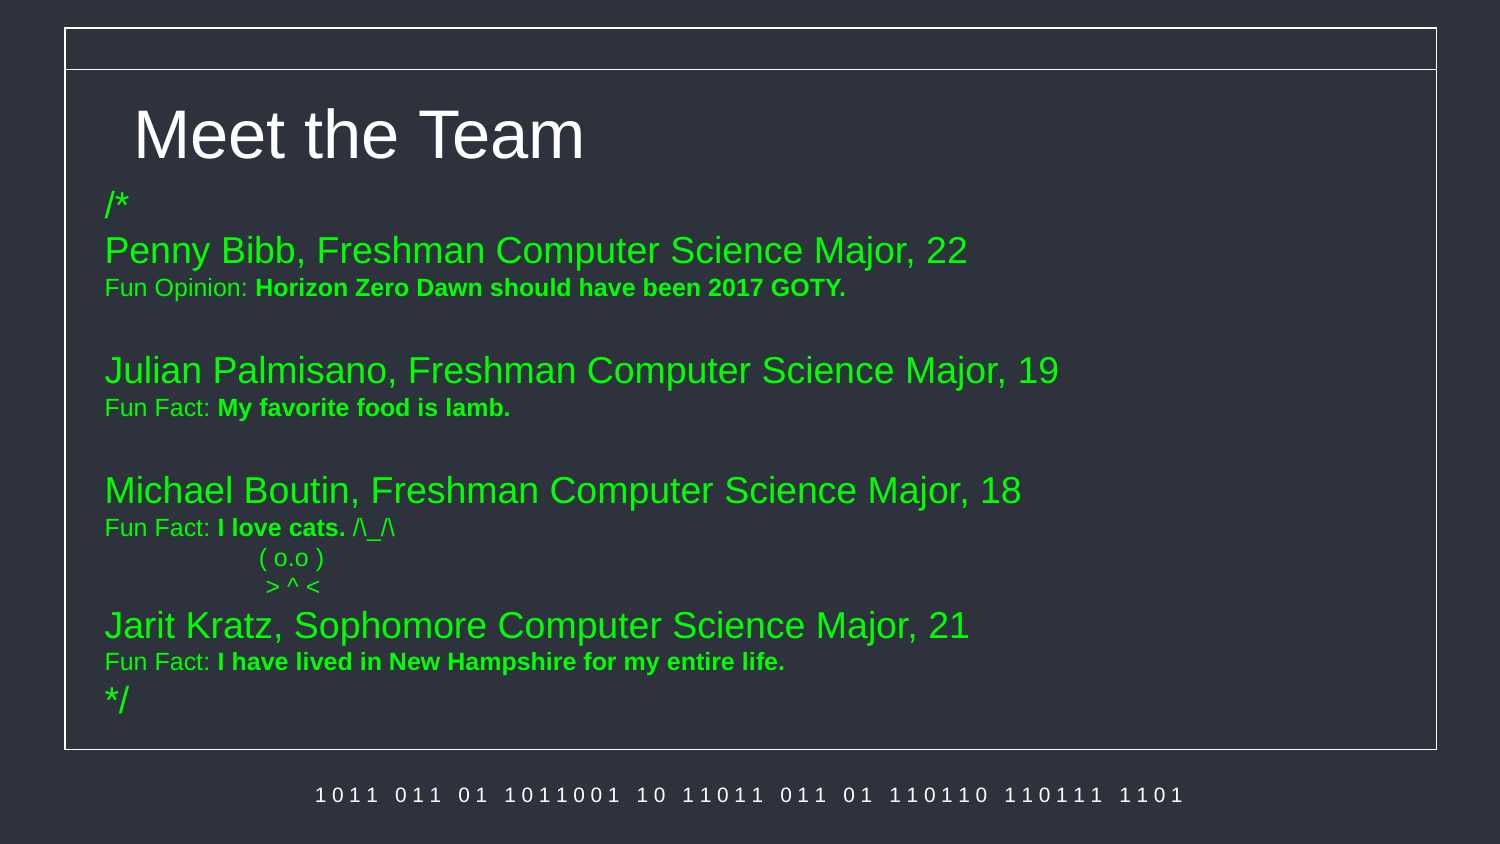

# Meet the Team
/*
Penny Bibb, Freshman Computer Science Major, 22
Fun Opinion: Horizon Zero Dawn should have been 2017 GOTY.

Julian Palmisano, Freshman Computer Science Major, 19
Fun Fact: My favorite food is lamb.

Michael Boutin, Freshman Computer Science Major, 18
Fun Fact: I love cats. /\_/\
                      ( o.o )
                       > ^ <
Jarit Kratz, Sophomore Computer Science Major, 21
Fun Fact: I have lived in New Hampshire for my entire life.
*/